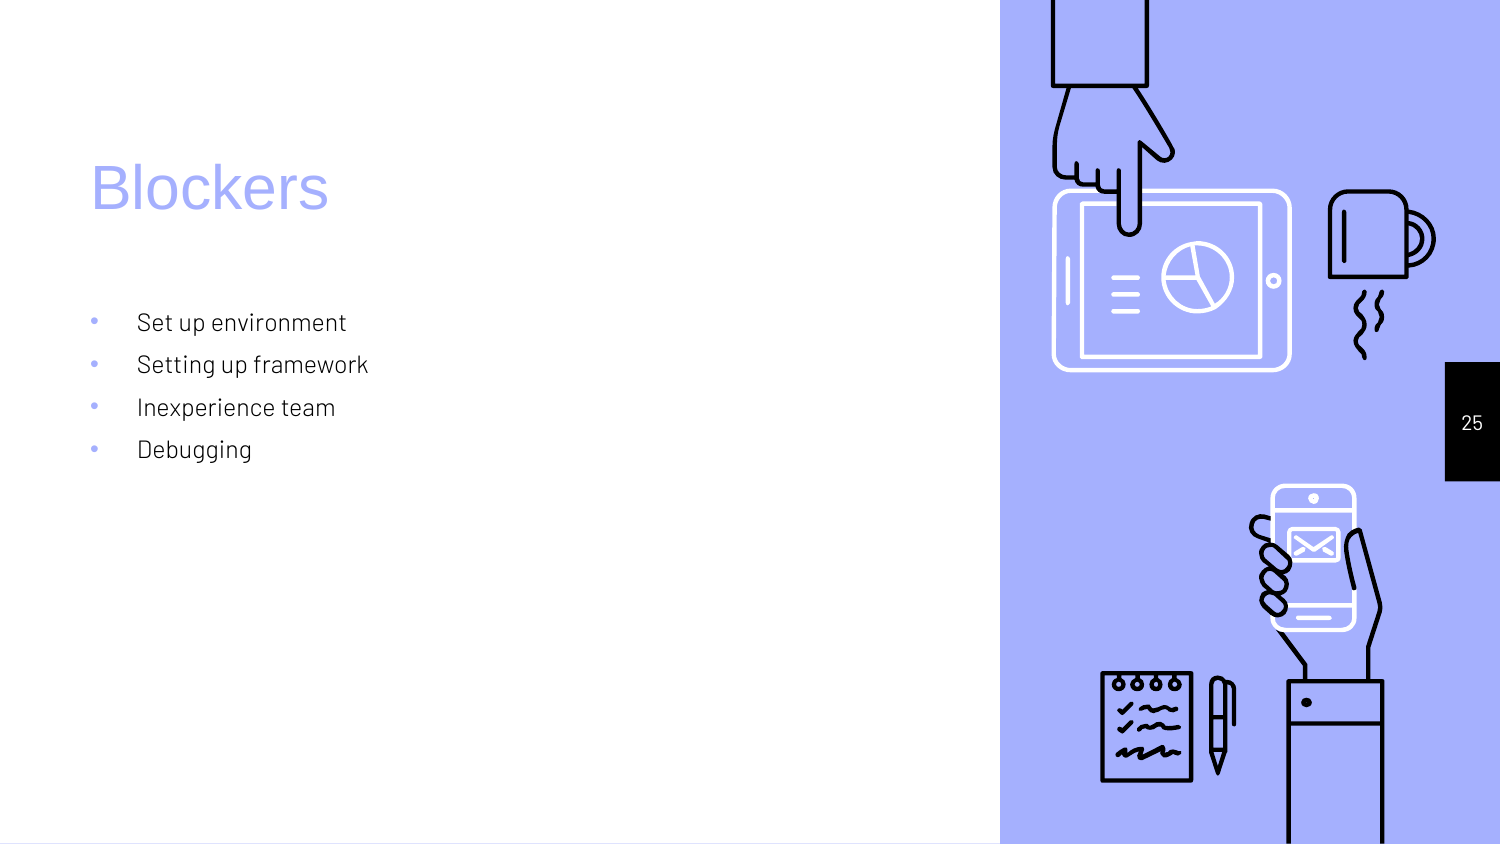

# Blockers
Set up environment
Setting up framework
Inexperience team
Debugging

25